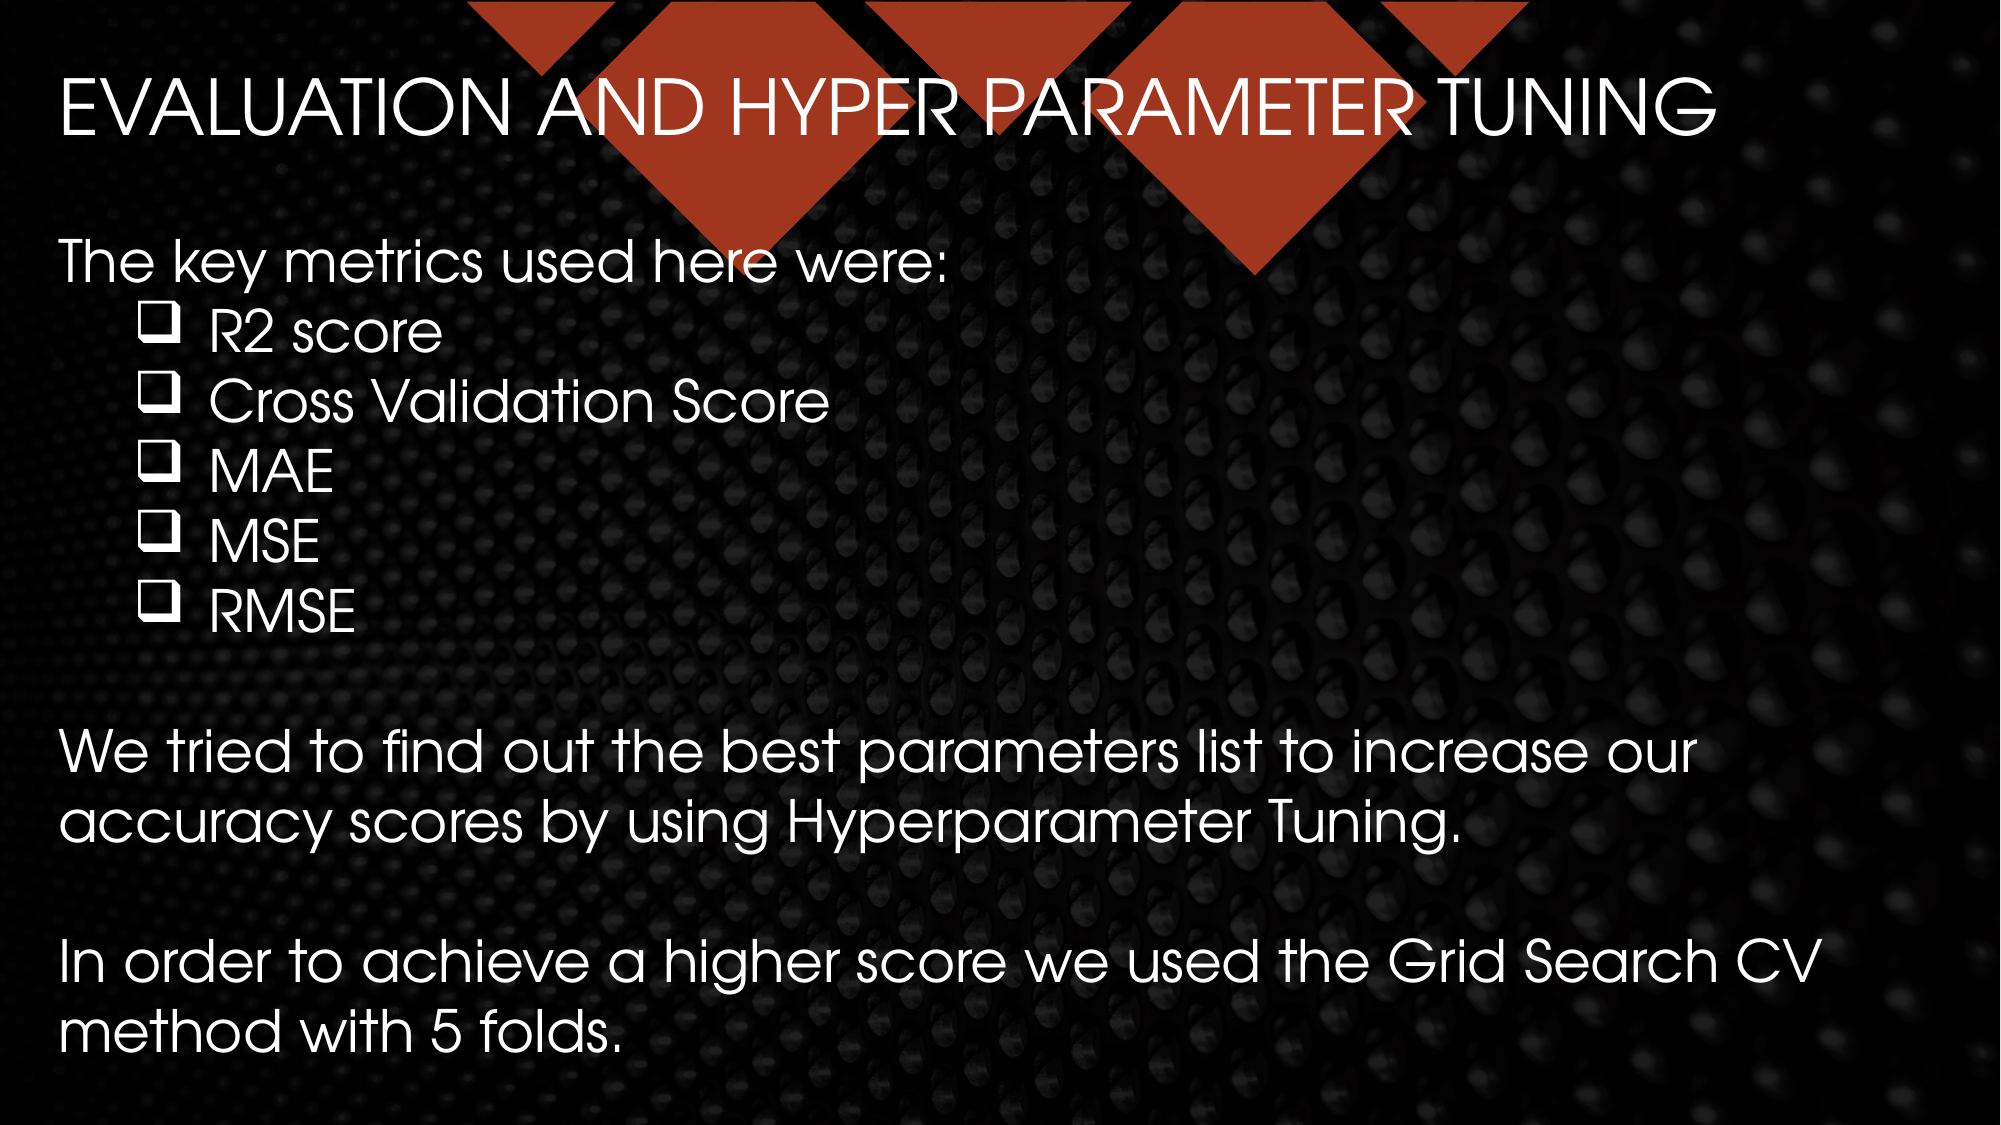

# EVALUATION AND HYPER PARAMETER TUNING
The key metrics used here were:
R2 score
Cross Validation Score
MAE
MSE
RMSE

We tried to find out the best parameters list to increase our accuracy scores by using Hyperparameter Tuning.

In order to achieve a higher score we used the Grid Search CV method with 5 folds.